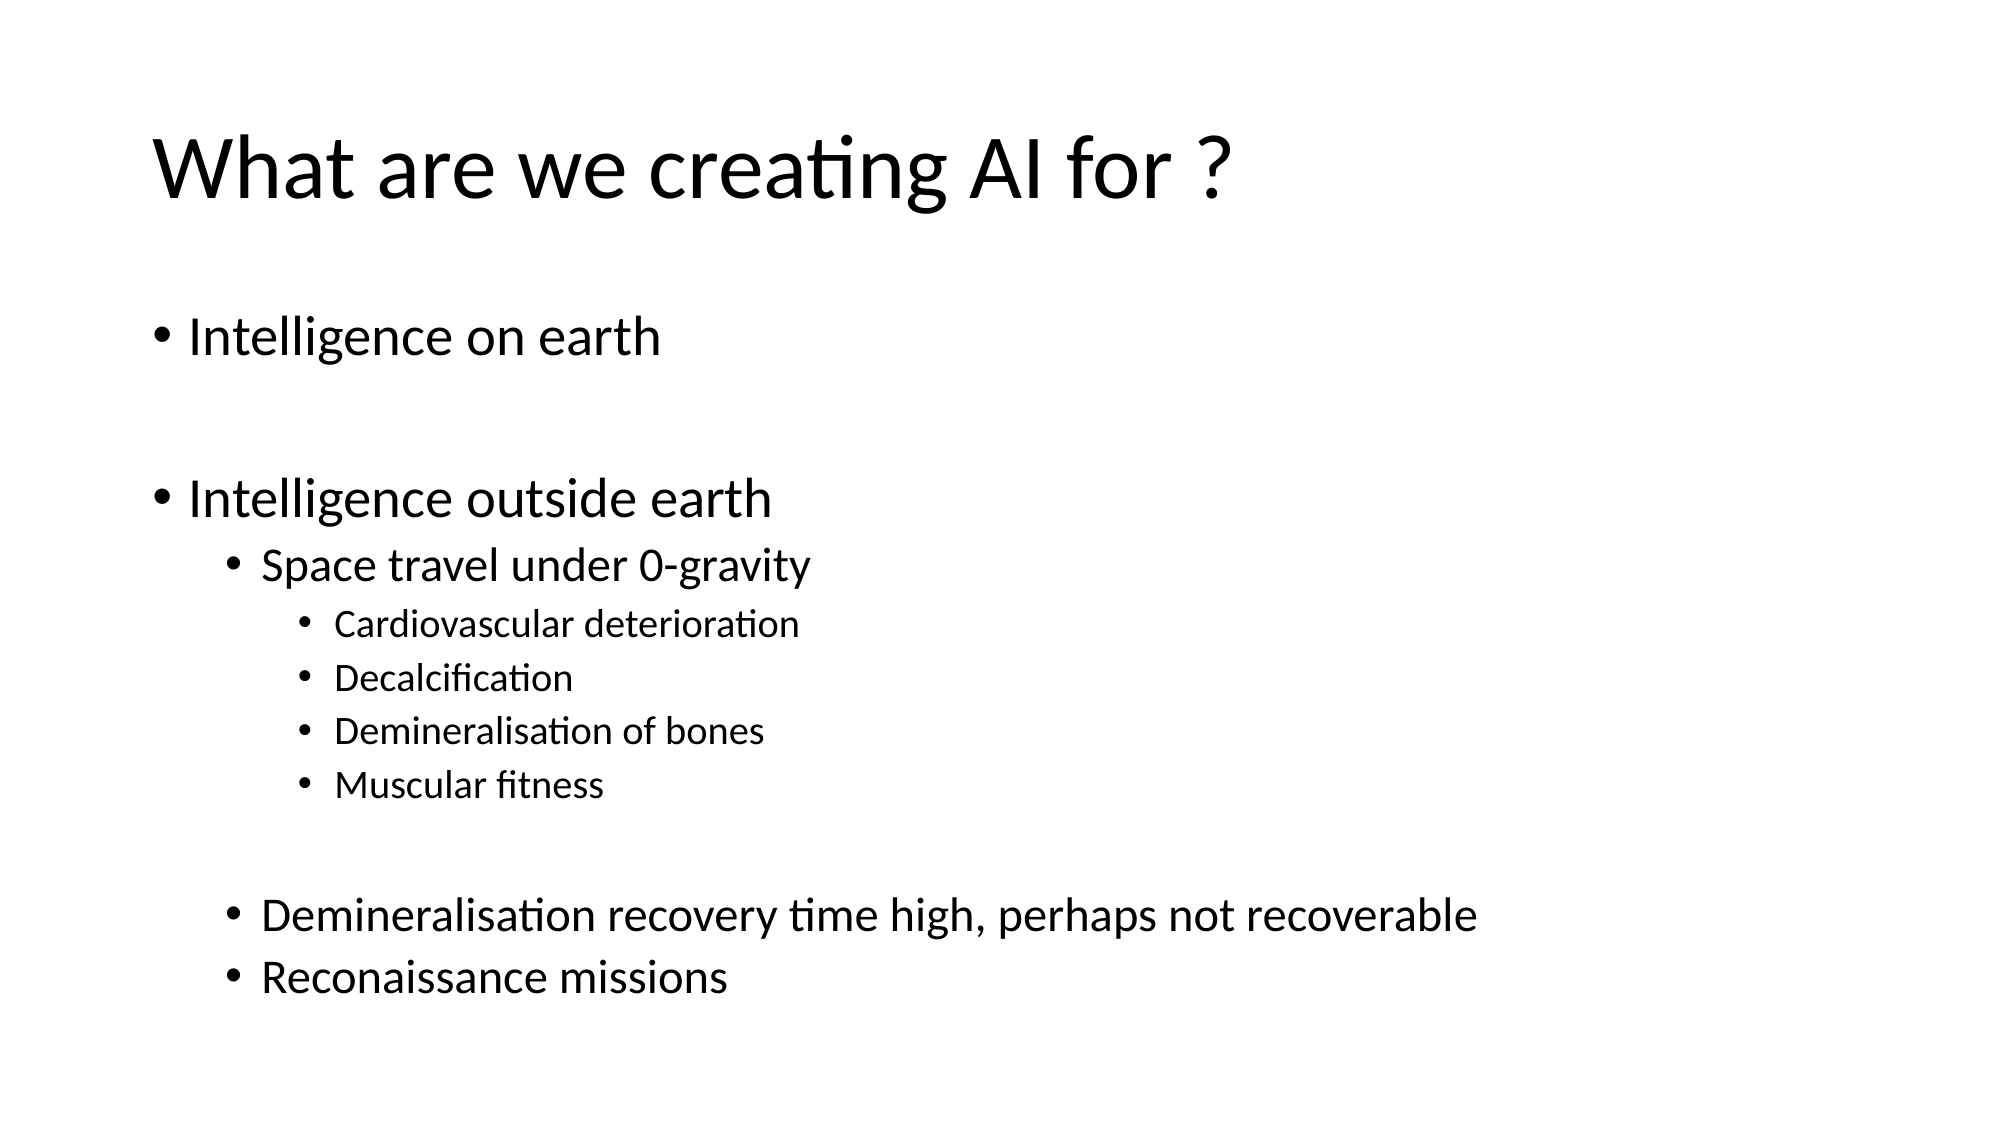

# What are we creating AI for ?
Intelligence on earth

Intelligence outside earth
Space travel under 0-gravity
Cardiovascular deterioration
Decalcification
Demineralisation of bones
Muscular fitness

Demineralisation recovery time high, perhaps not recoverable
Reconaissance missions